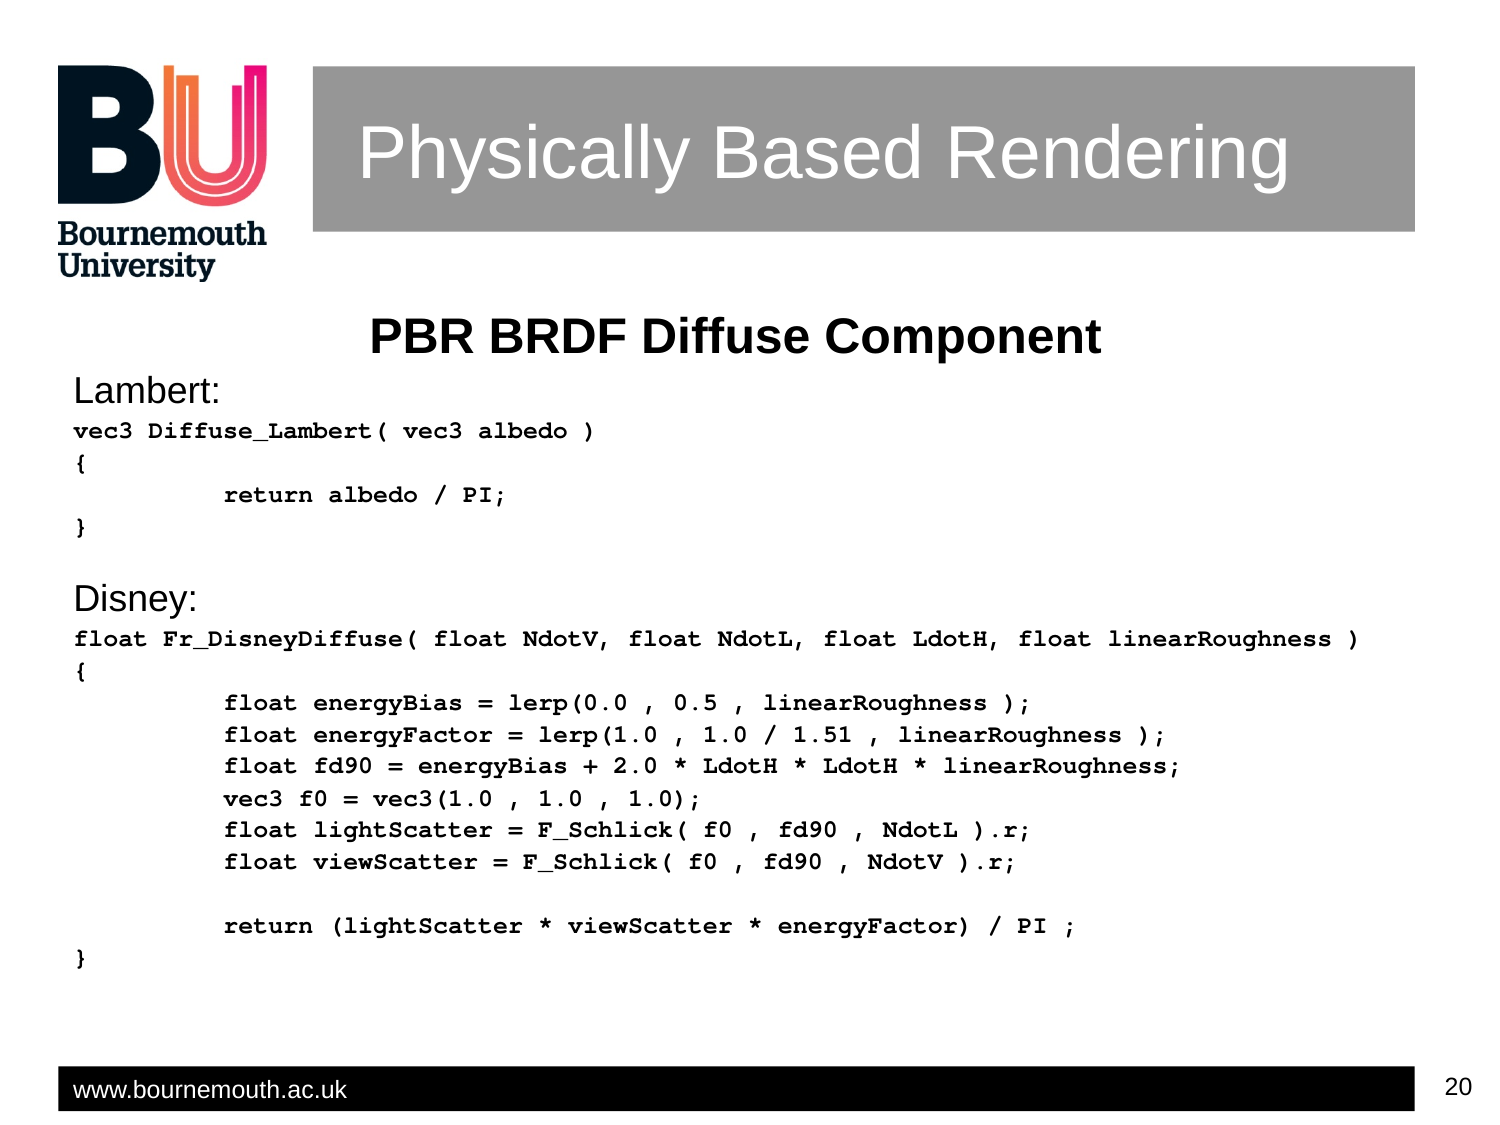

# Physically Based Rendering
PBR BRDF Diffuse Component
Lambert:
vec3 Diffuse_Lambert( vec3 albedo )
{
	return albedo / PI;
}

Disney:
float Fr_DisneyDiffuse( float NdotV, float NdotL, float LdotH, float linearRoughness )
{
	float energyBias = lerp(0.0 , 0.5 , linearRoughness );
	float energyFactor = lerp(1.0 , 1.0 / 1.51 , linearRoughness );
	float fd90 = energyBias + 2.0 * LdotH * LdotH * linearRoughness;
	vec3 f0 = vec3(1.0 , 1.0 , 1.0);
	float lightScatter = F_Schlick( f0 , fd90 , NdotL ).r;
	float viewScatter = F_Schlick( f0 , fd90 , NdotV ).r;

	return (lightScatter * viewScatter * energyFactor) / PI ;
}